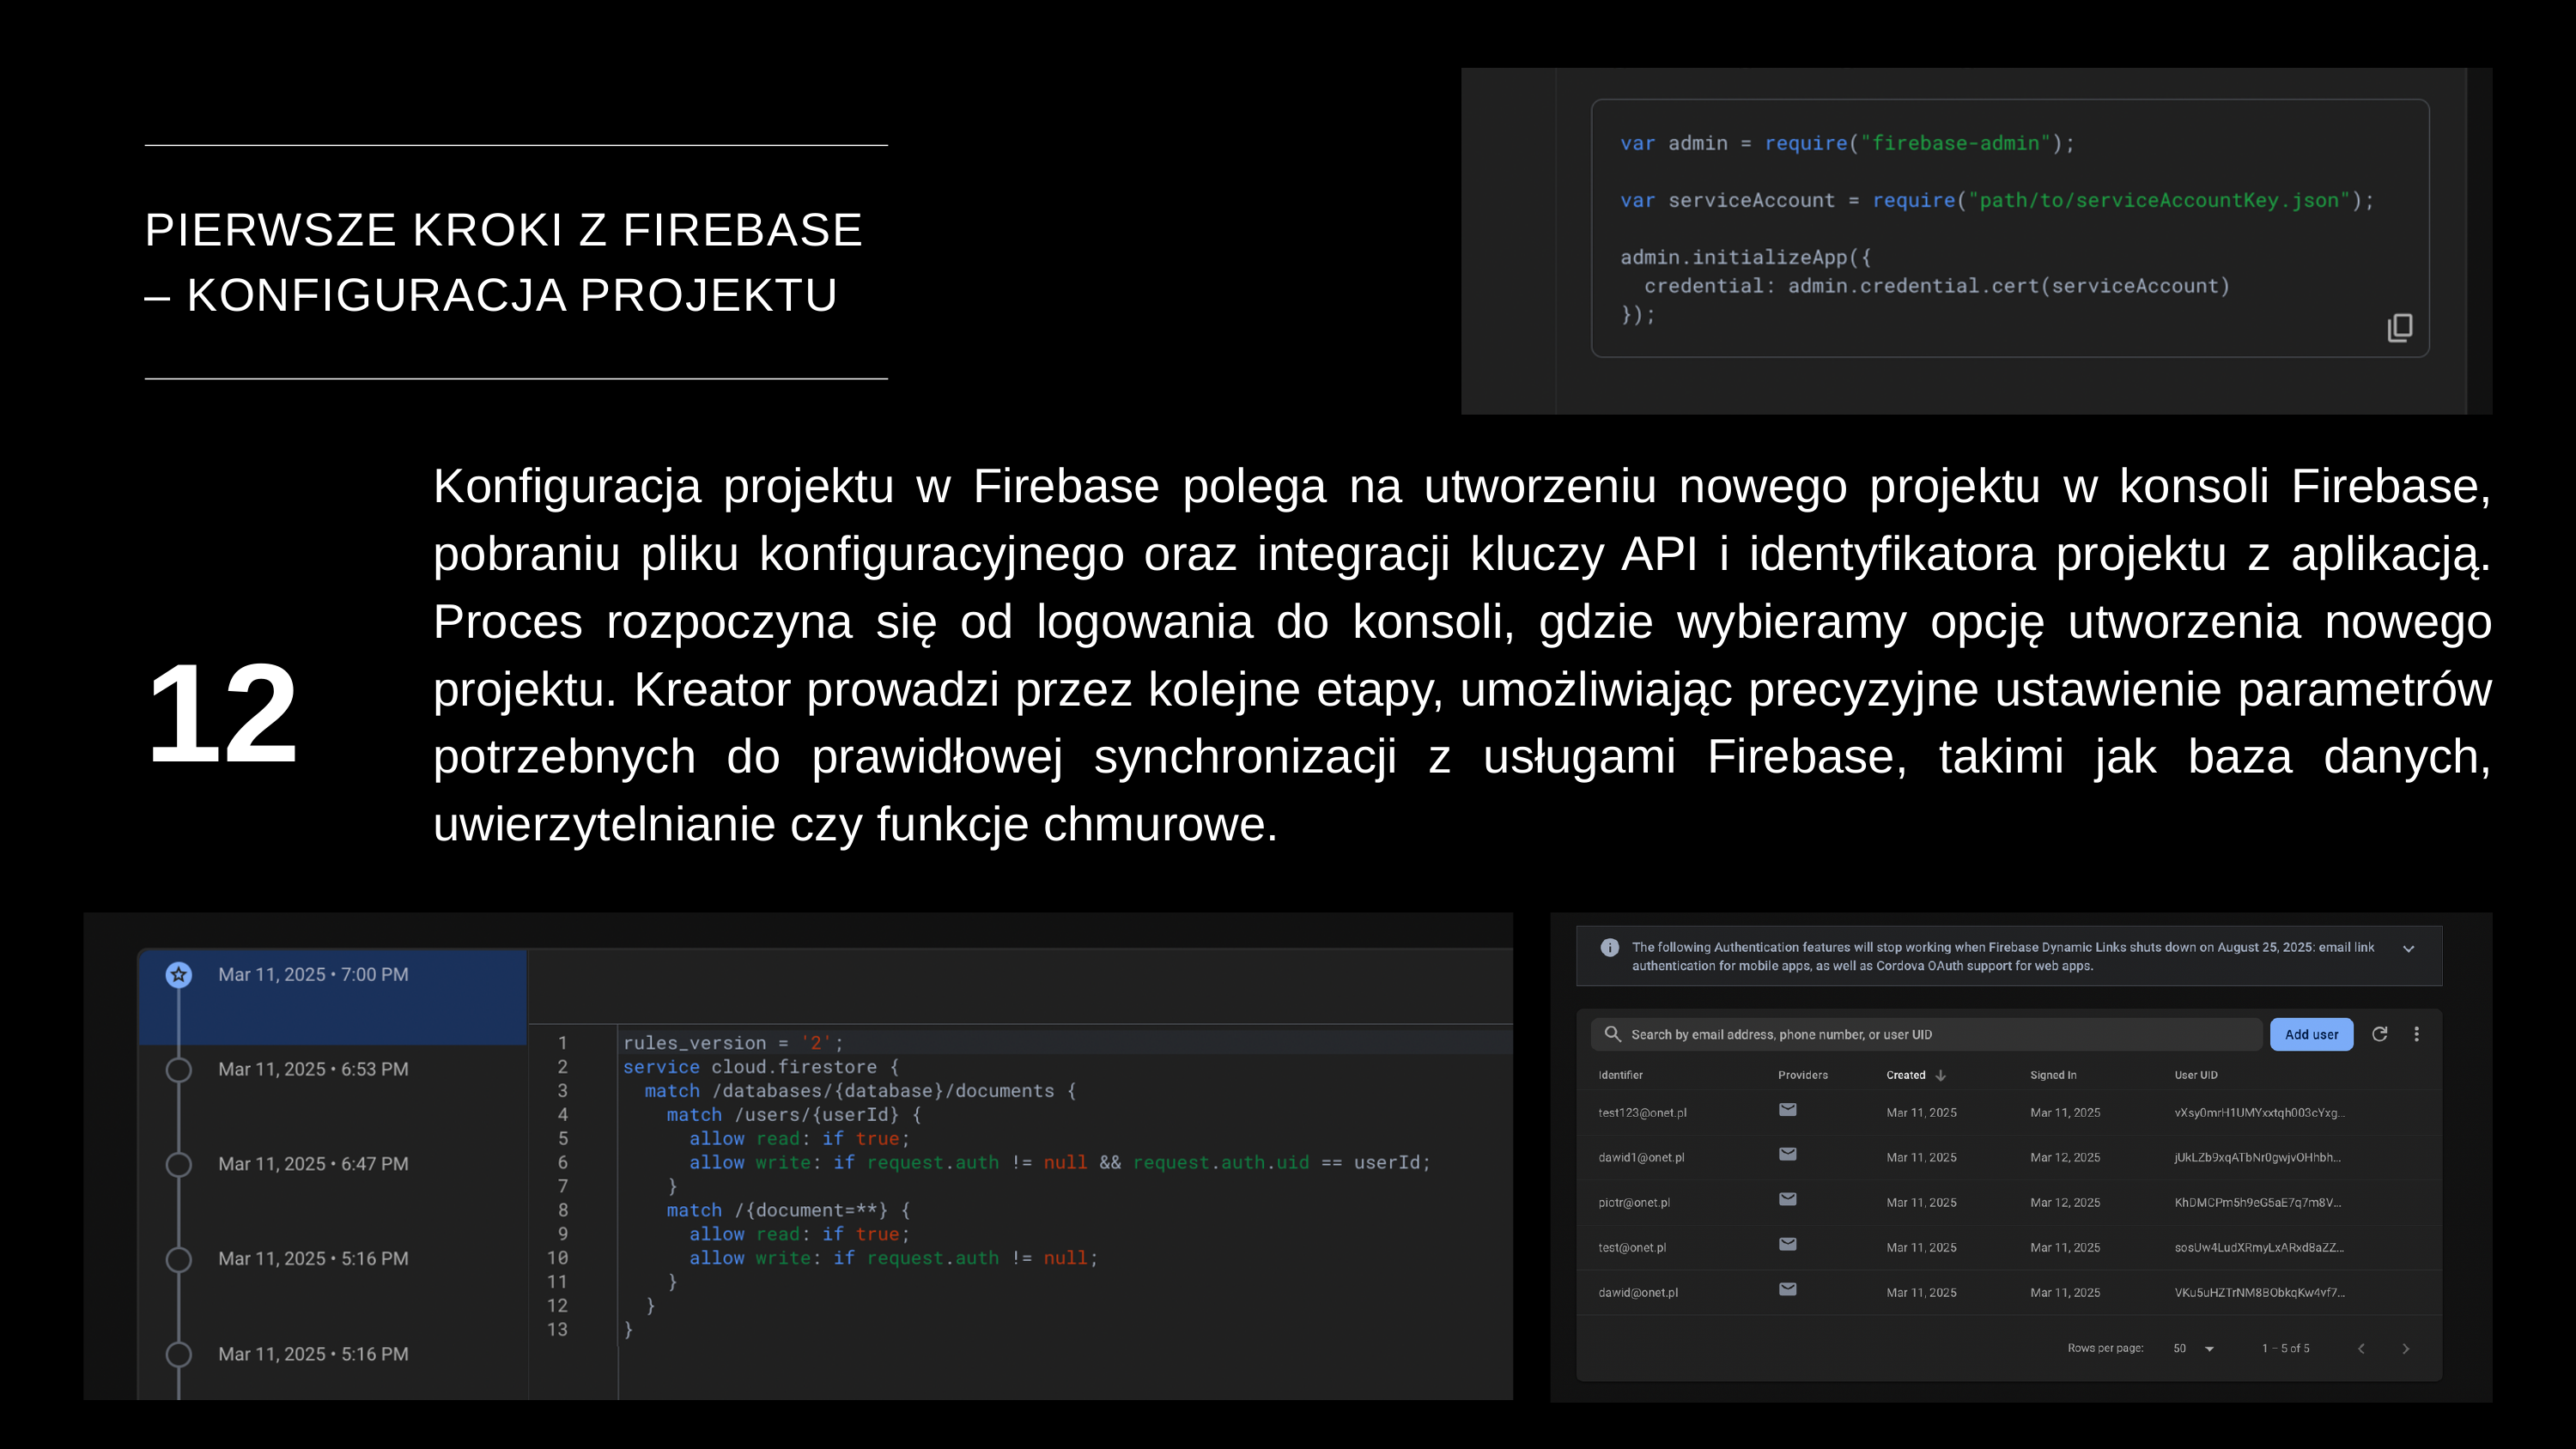

PIERWSZE KROKI Z FIREBASE – KONFIGURACJA PROJEKTU

Konfiguracja projektu w Firebase polega na utworzeniu nowego projektu w konsoli Firebase, pobraniu pliku konfiguracyjnego oraz integracji kluczy API i identyfikatora projektu z aplikacją. Proces rozpoczyna się od logowania do konsoli, gdzie wybieramy opcję utworzenia nowego projektu. Kreator prowadzi przez kolejne etapy, umożliwiając precyzyjne ustawienie parametrów potrzebnych do prawidłowej synchronizacji z usługami Firebase, takimi jak baza danych, uwierzytelnianie czy funkcje chmurowe.

12